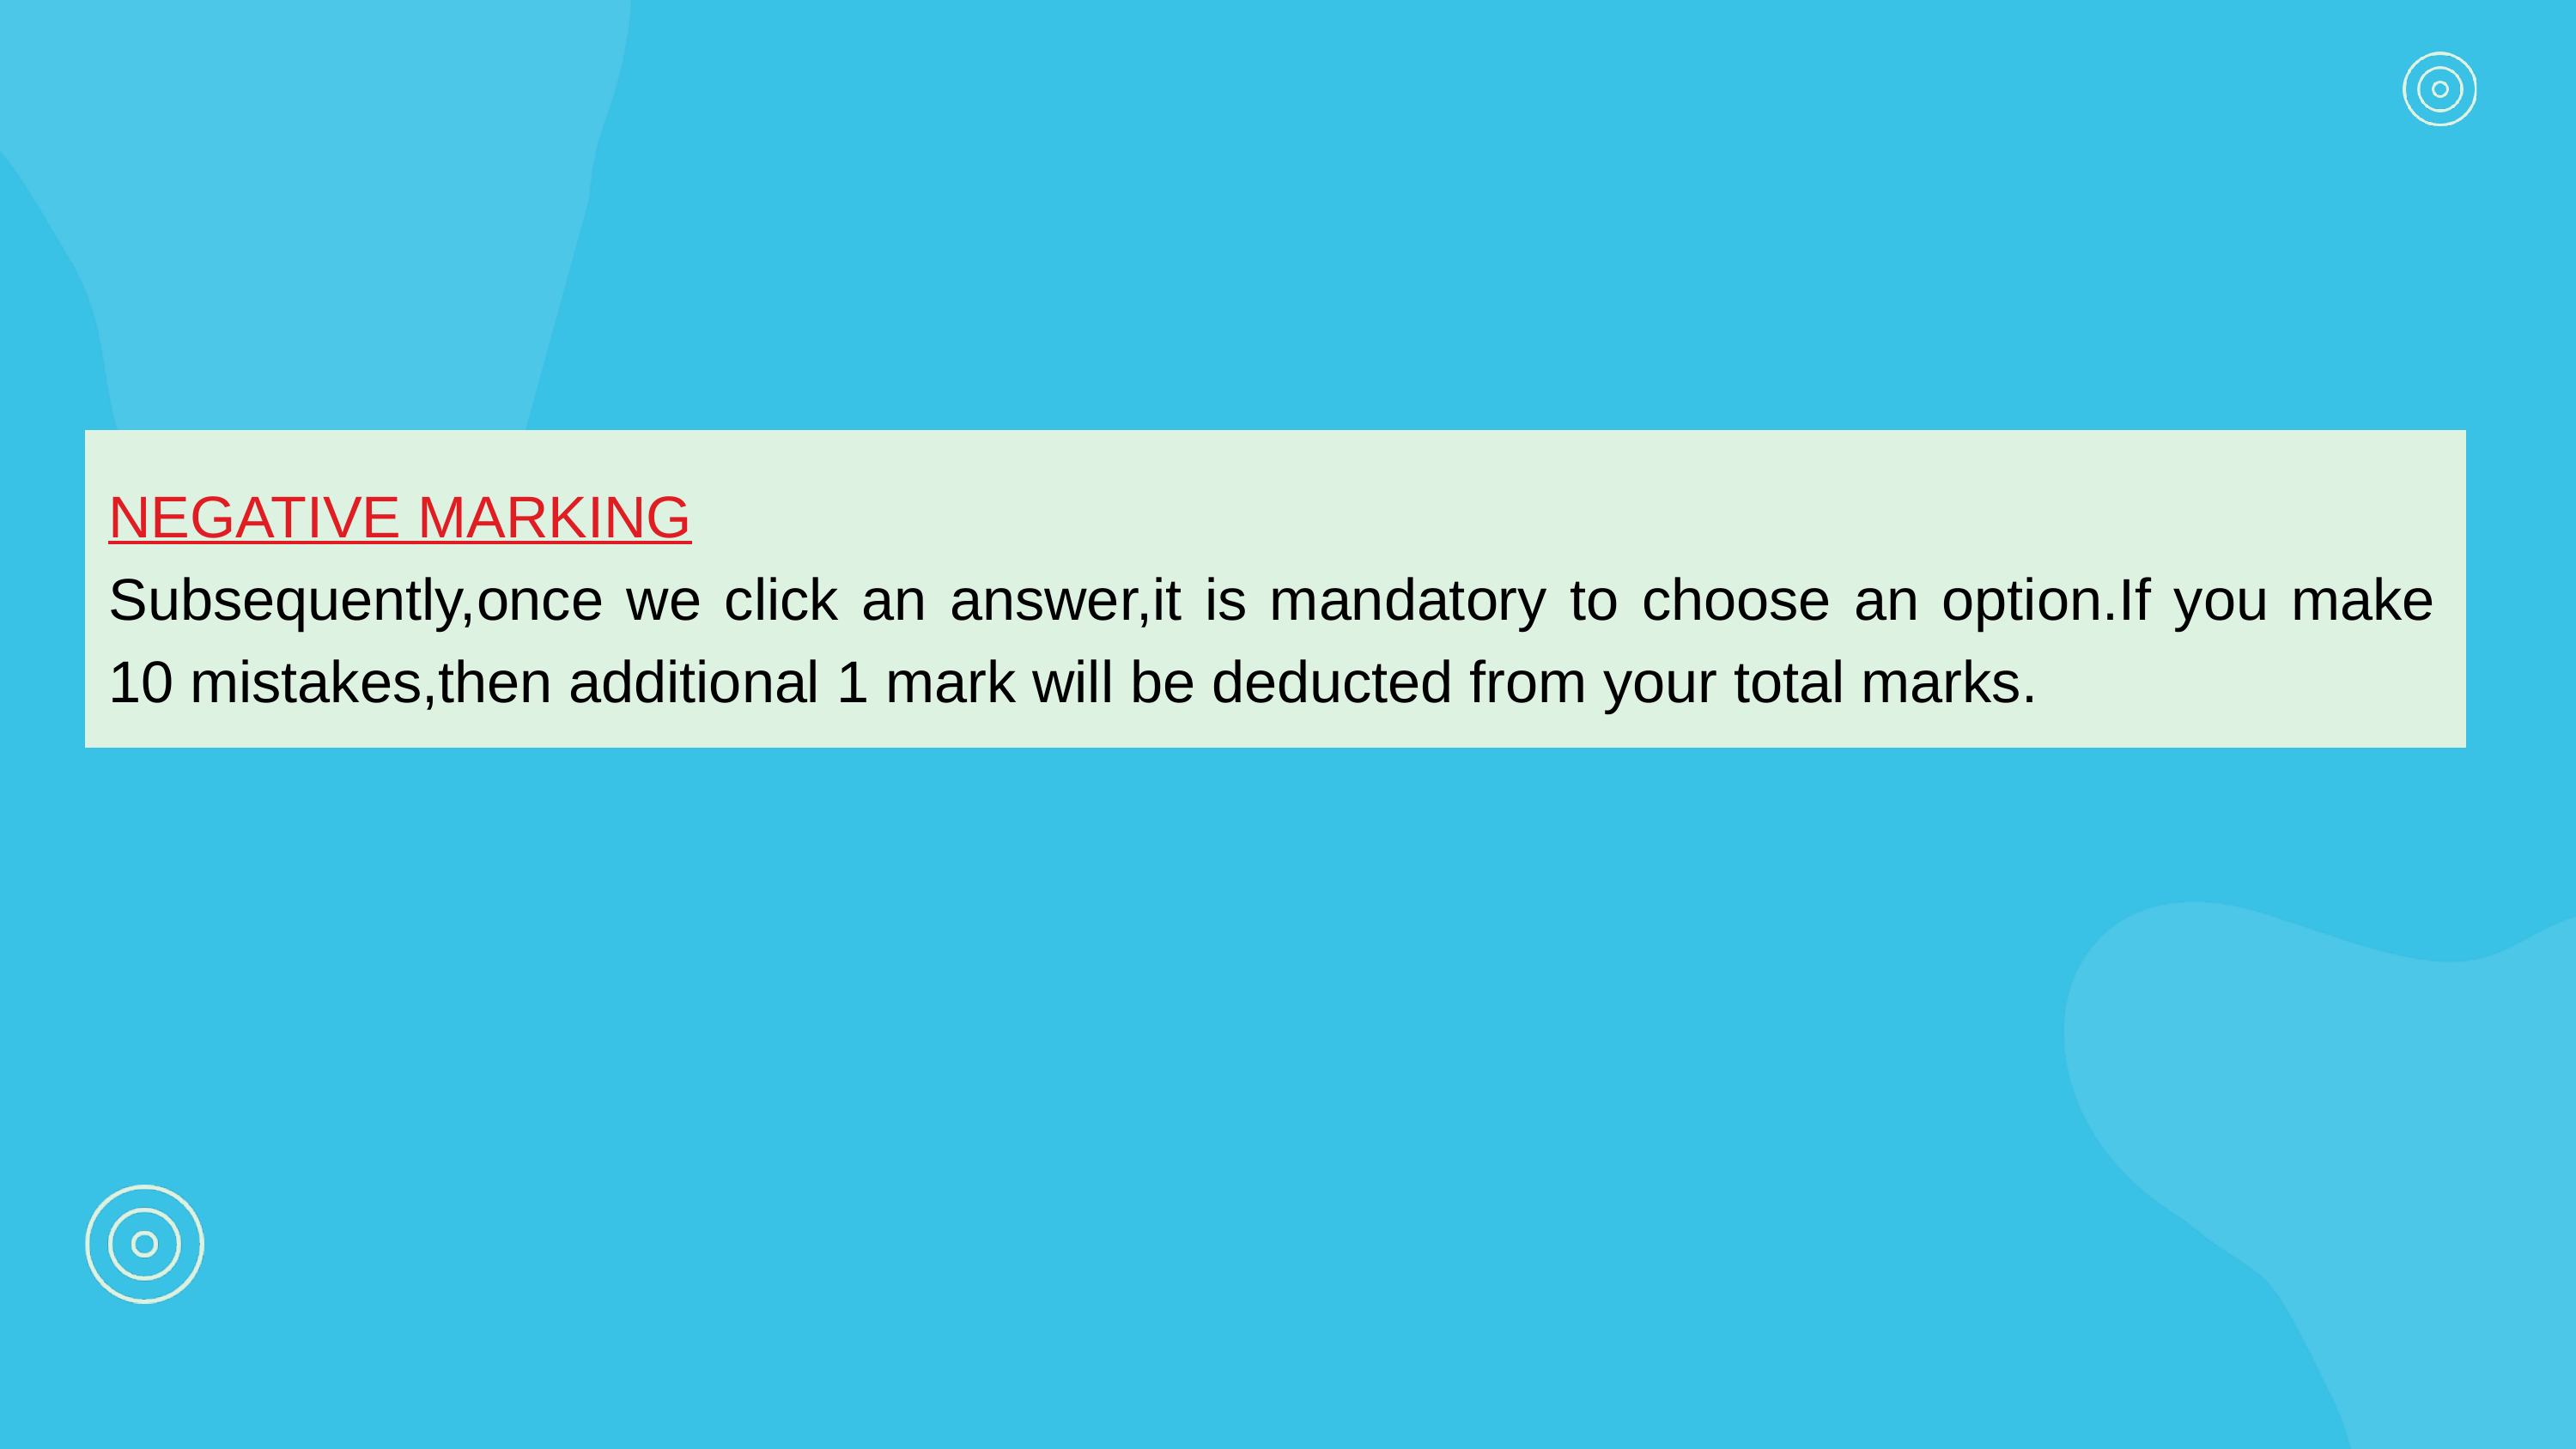

NEGATIVE MARKING
Subsequently,once we click an answer,it is mandatory to choose an option.If you make 10 mistakes,then additional 1 mark will be deducted from your total marks.